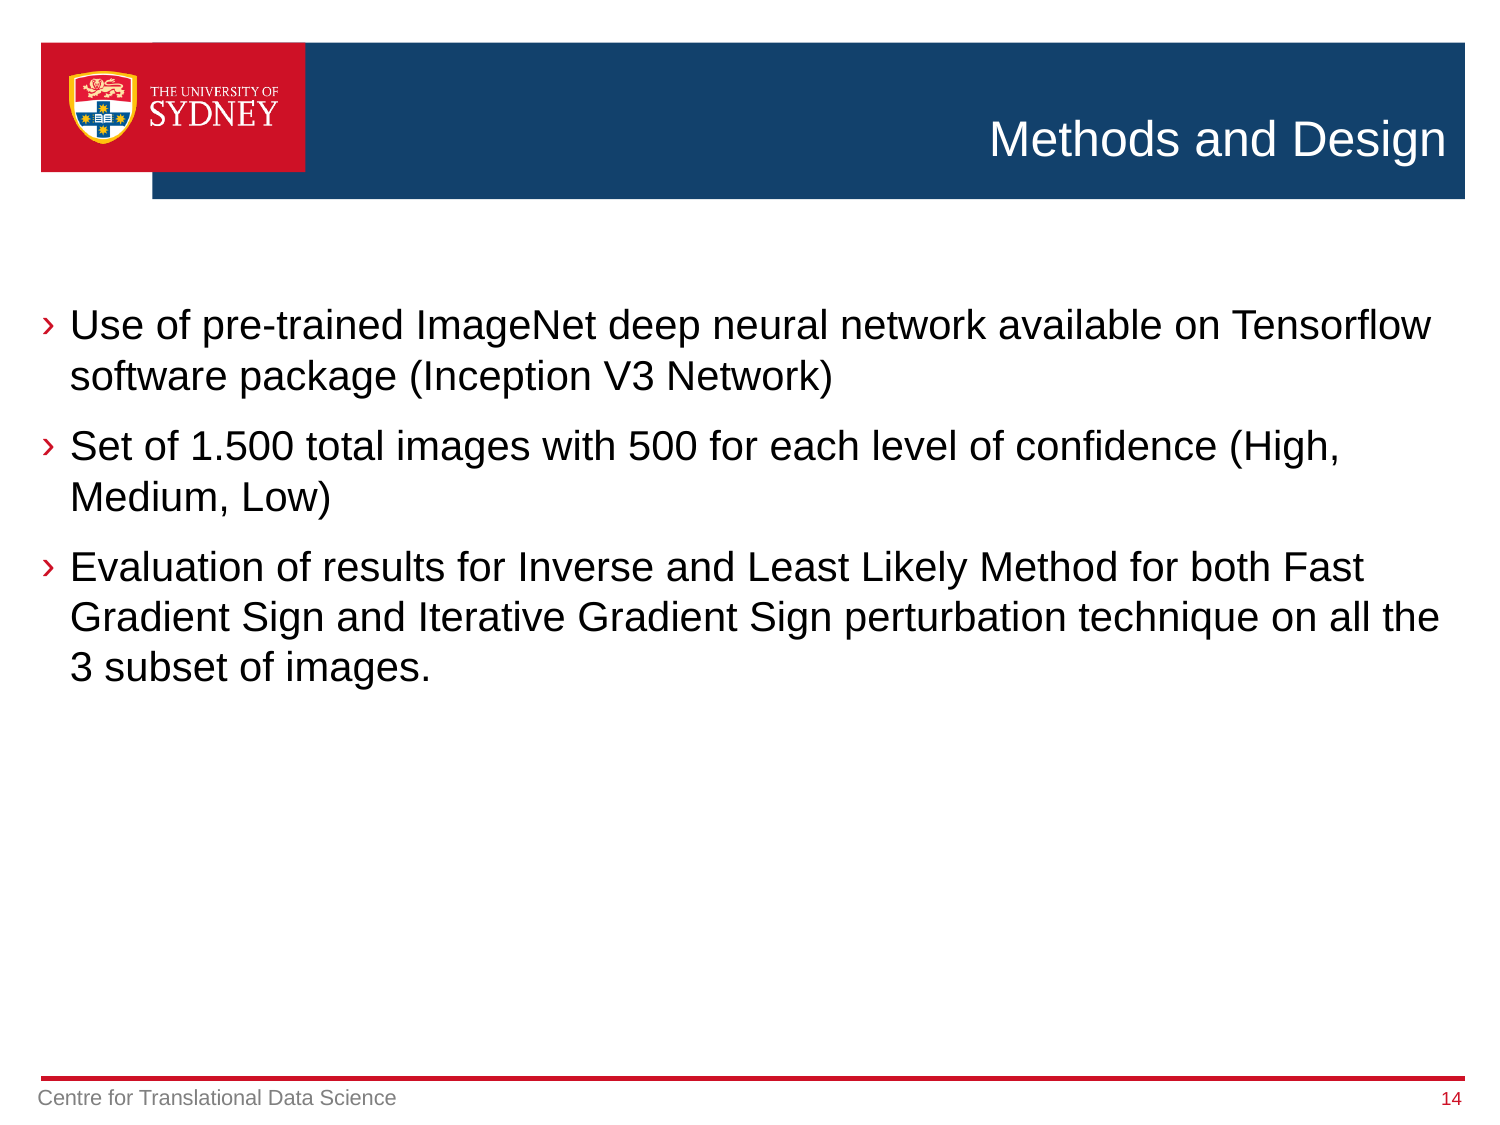

# Methods and Design

Use of pre-trained ImageNet deep neural network available on Tensorflow software package (Inception V3 Network)
Set of 1.500 total images with 500 for each level of confidence (High, Medium, Low)
Evaluation of results for Inverse and Least Likely Method for both Fast Gradient Sign and Iterative Gradient Sign perturbation technique on all the 3 subset of images.

14